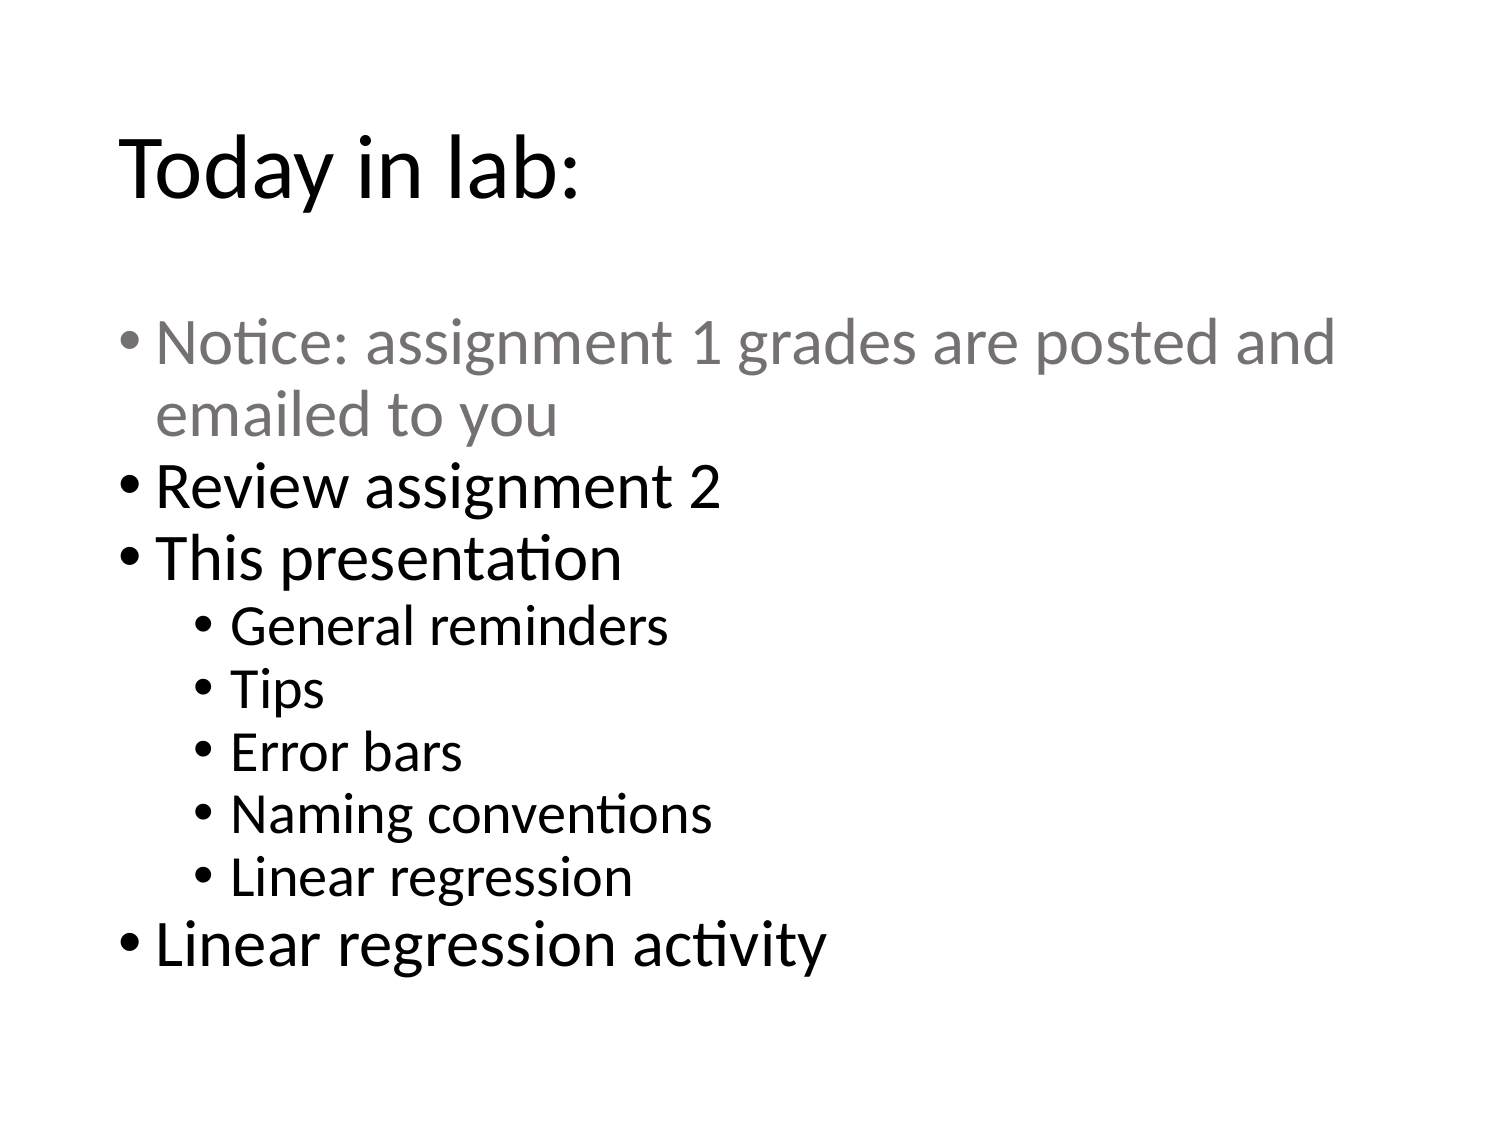

# Today in lab:
Notice: assignment 1 grades are posted and emailed to you
Review assignment 2
This presentation
General reminders
Tips
Error bars
Naming conventions
Linear regression
Linear regression activity